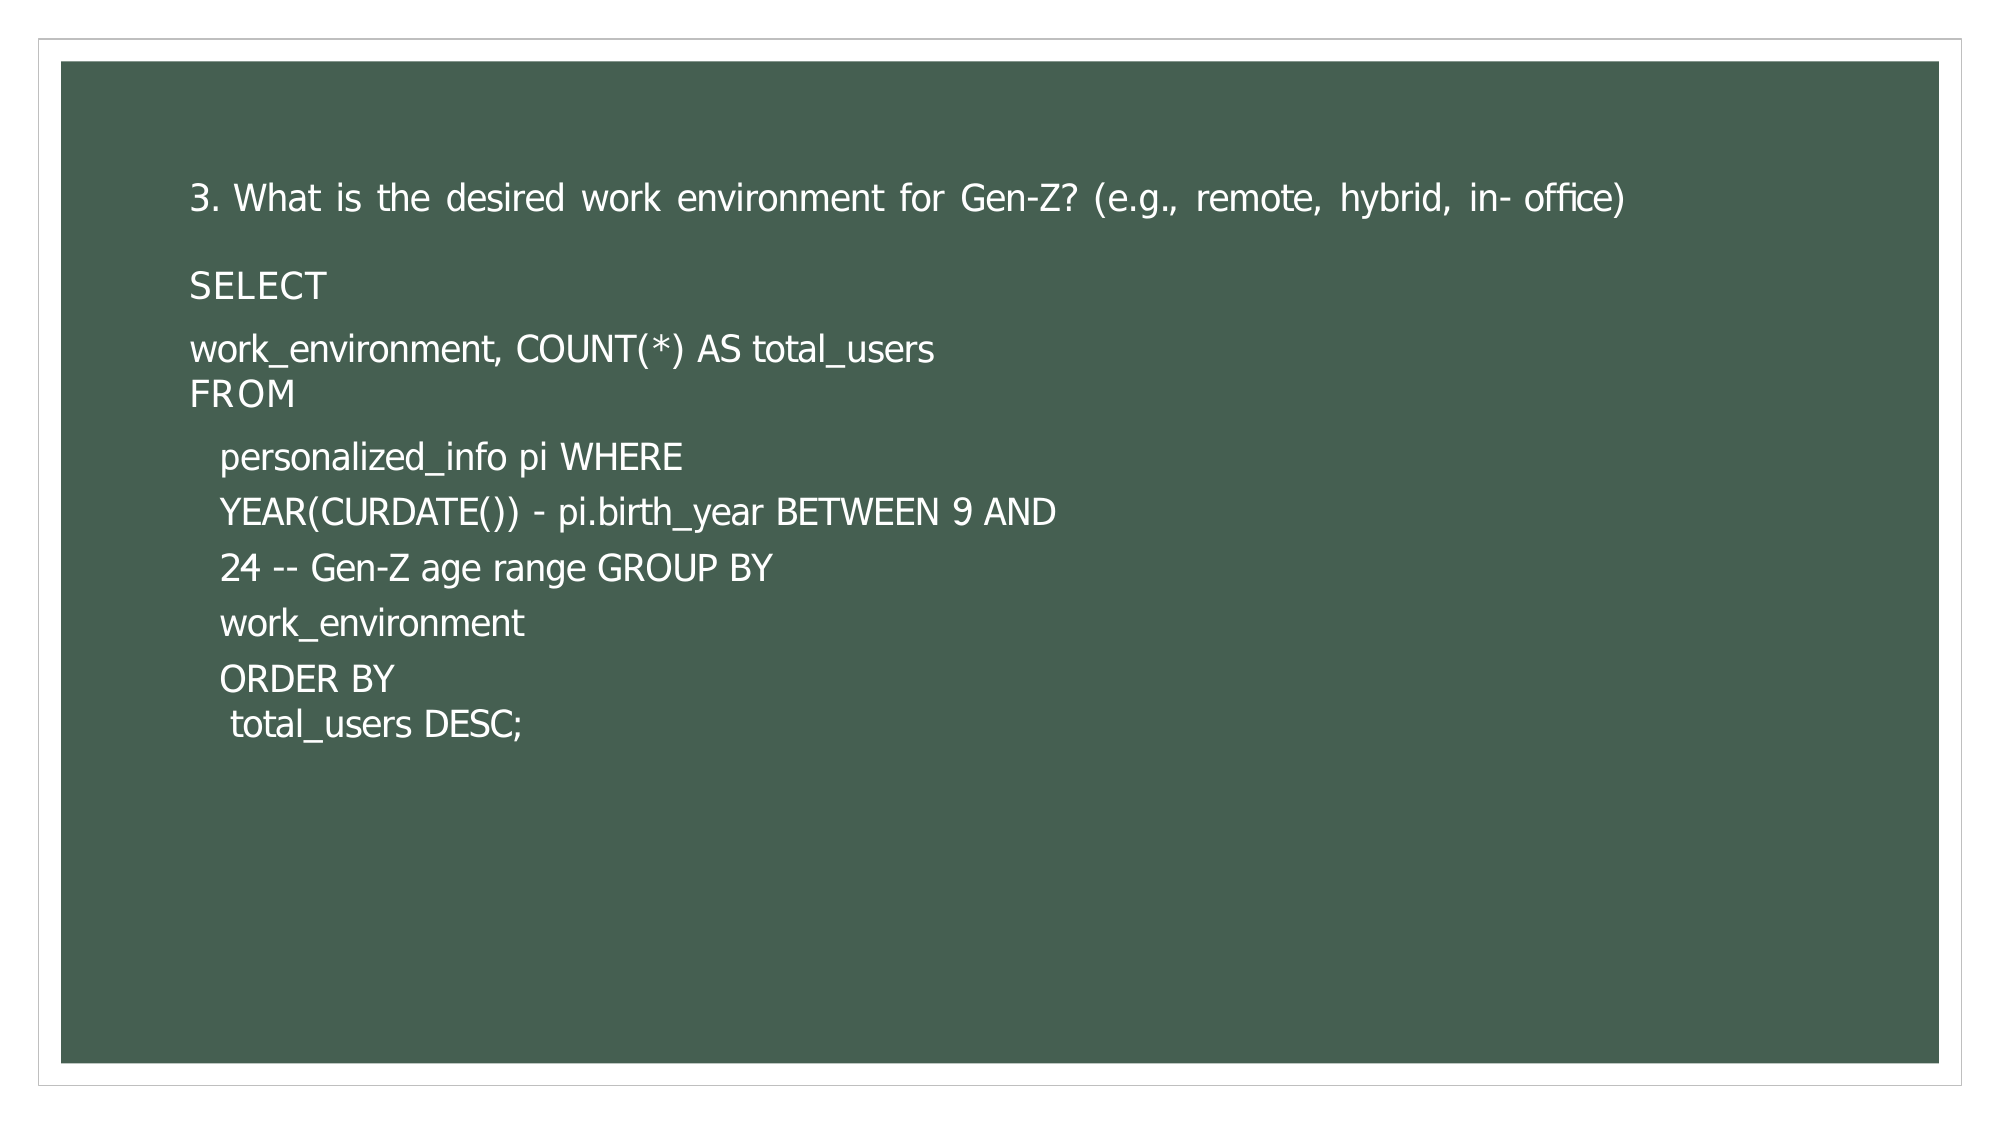

3. What is the desired work environment for Gen-Z? (e.g., remote, hybrid, in- office)

SELECT
work_environment, COUNT(*) AS total_users
FROM
personalized_info pi WHERE
YEAR(CURDATE()) - pi.birth_year BETWEEN 9 AND 24 -- Gen-Z age range GROUP BY
work_environment
ORDER BY
   total_users DESC;